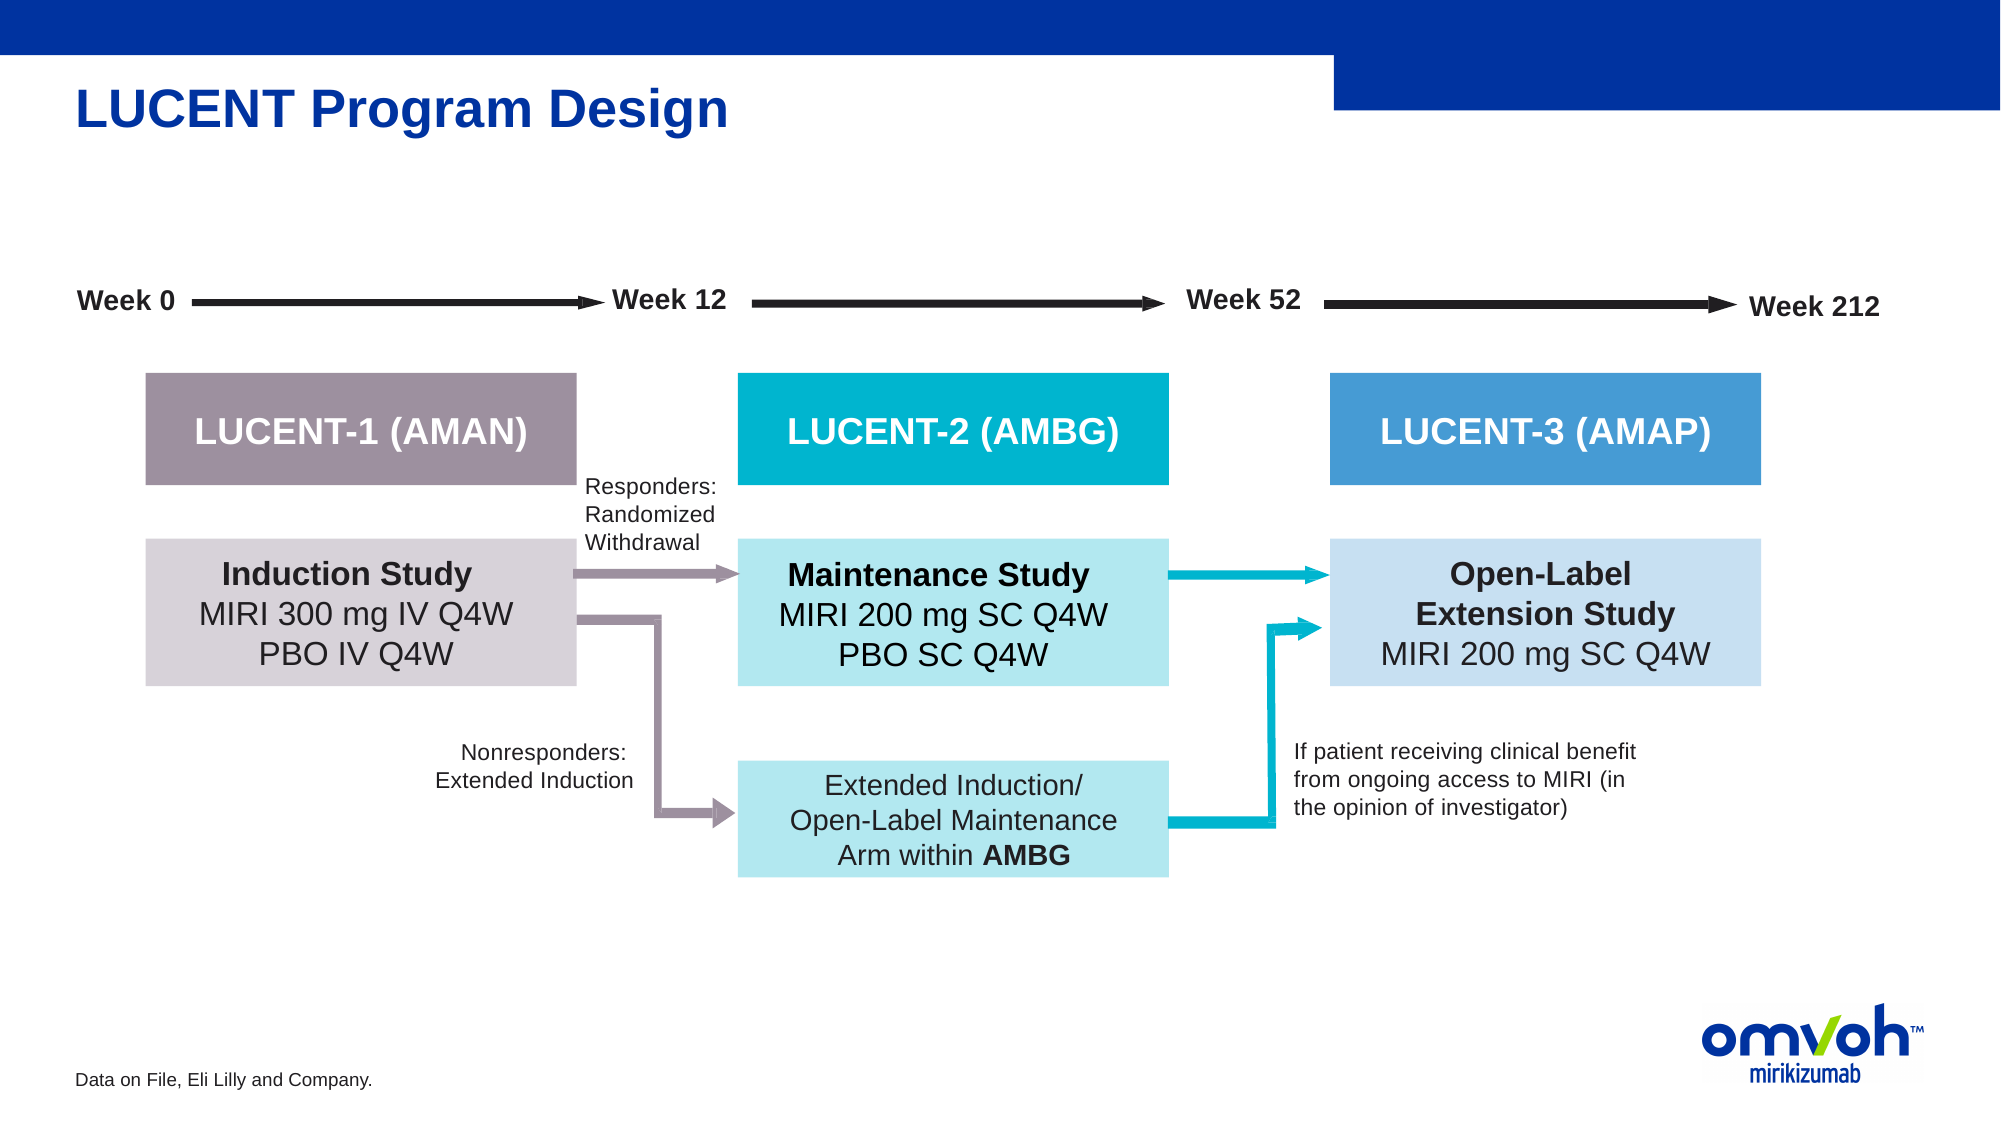

# LUCENT Program Design
Week 52
Week 12
Week 0
Week 212

LUCENT-1 (AMAN)
LUCENT-2 (AMBG)
LUCENT-3 (AMAP)
Responders:
Randomized  Withdrawal
Induction Study
MIRI 300 mg IV Q4W
PBO IV Q4W
Maintenance Study
MIRI 200 mg SC Q4W
PBO SC Q4W
Open-Label
Extension Study
MIRI 200 mg SC Q4W

Nonresponders:  Extended Induction
If patient receiving clinical benefit  from ongoing access to MIRI (in the opinion of investigator)
Extended Induction/
Open-Label Maintenance Arm within AMBG
Data on File, Eli Lilly and Company.